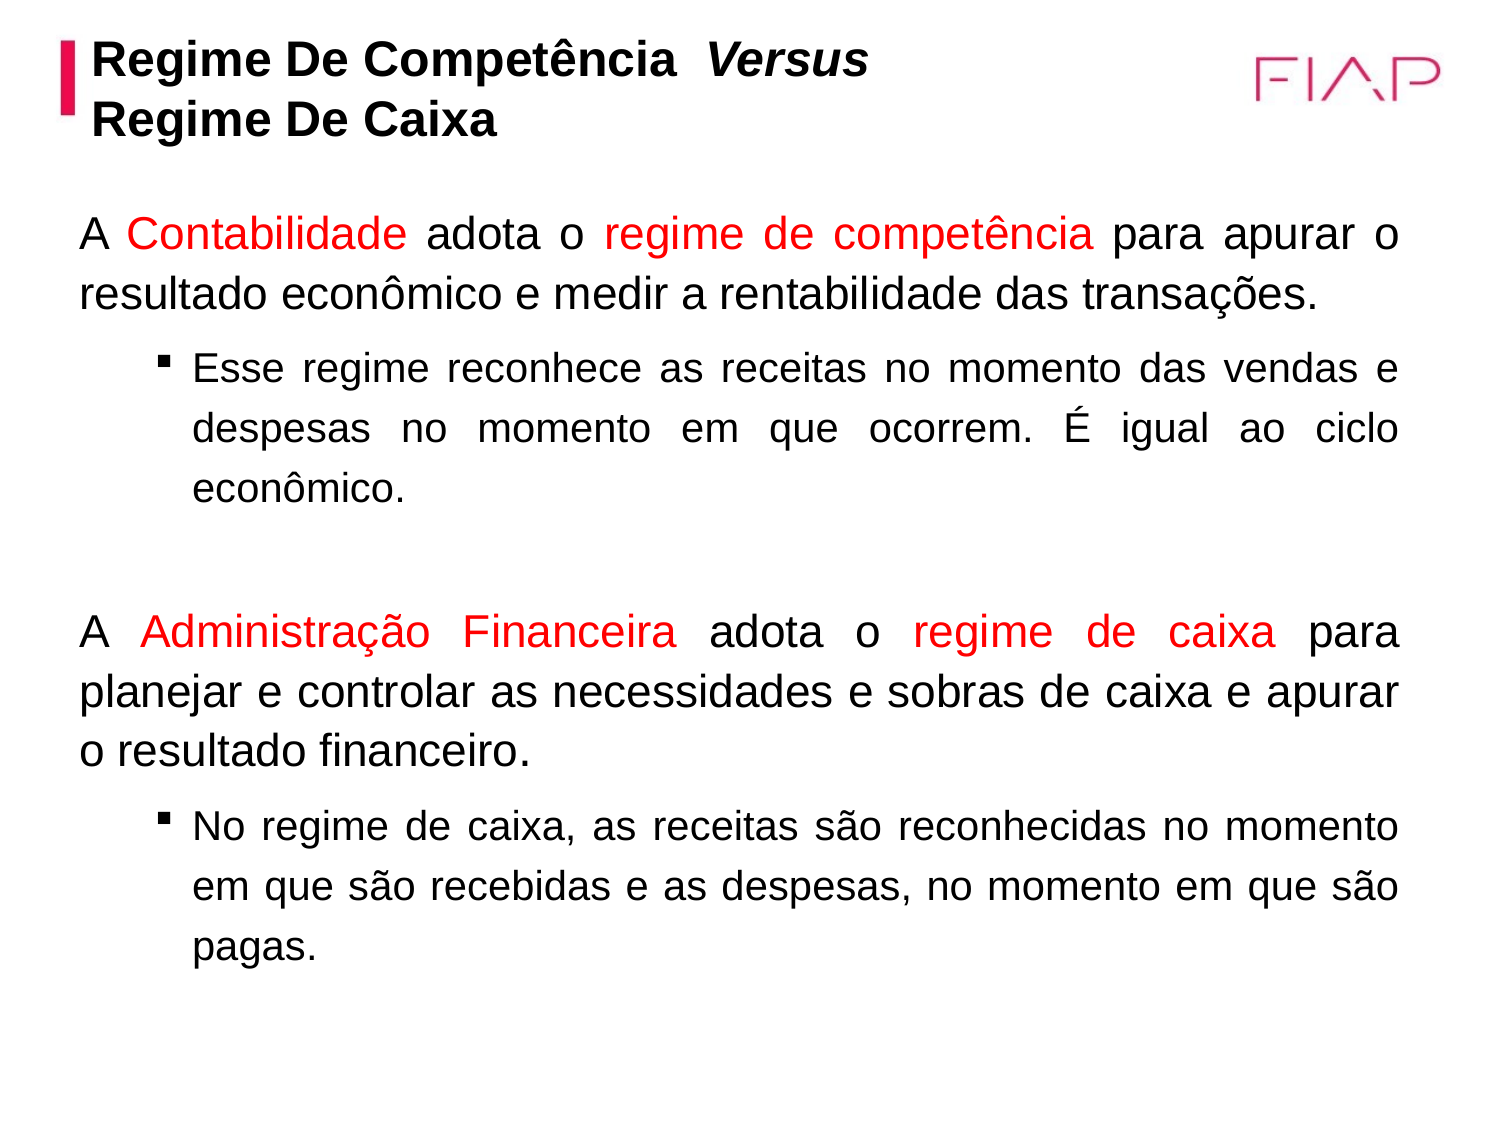

Regime De Competência  Versus
Regime De Caixa
A Contabilidade adota o regime de competência para apurar o resultado econômico e medir a rentabilidade das transações.
Esse regime reconhece as receitas no momento das vendas e despesas no momento em que ocorrem. É igual ao ciclo econômico.

A Administração Financeira adota o regime de caixa para planejar e controlar as necessidades e sobras de caixa e apurar o resultado financeiro.
No regime de caixa, as receitas são reconhecidas no momento em que são recebidas e as despesas, no momento em que são pagas.